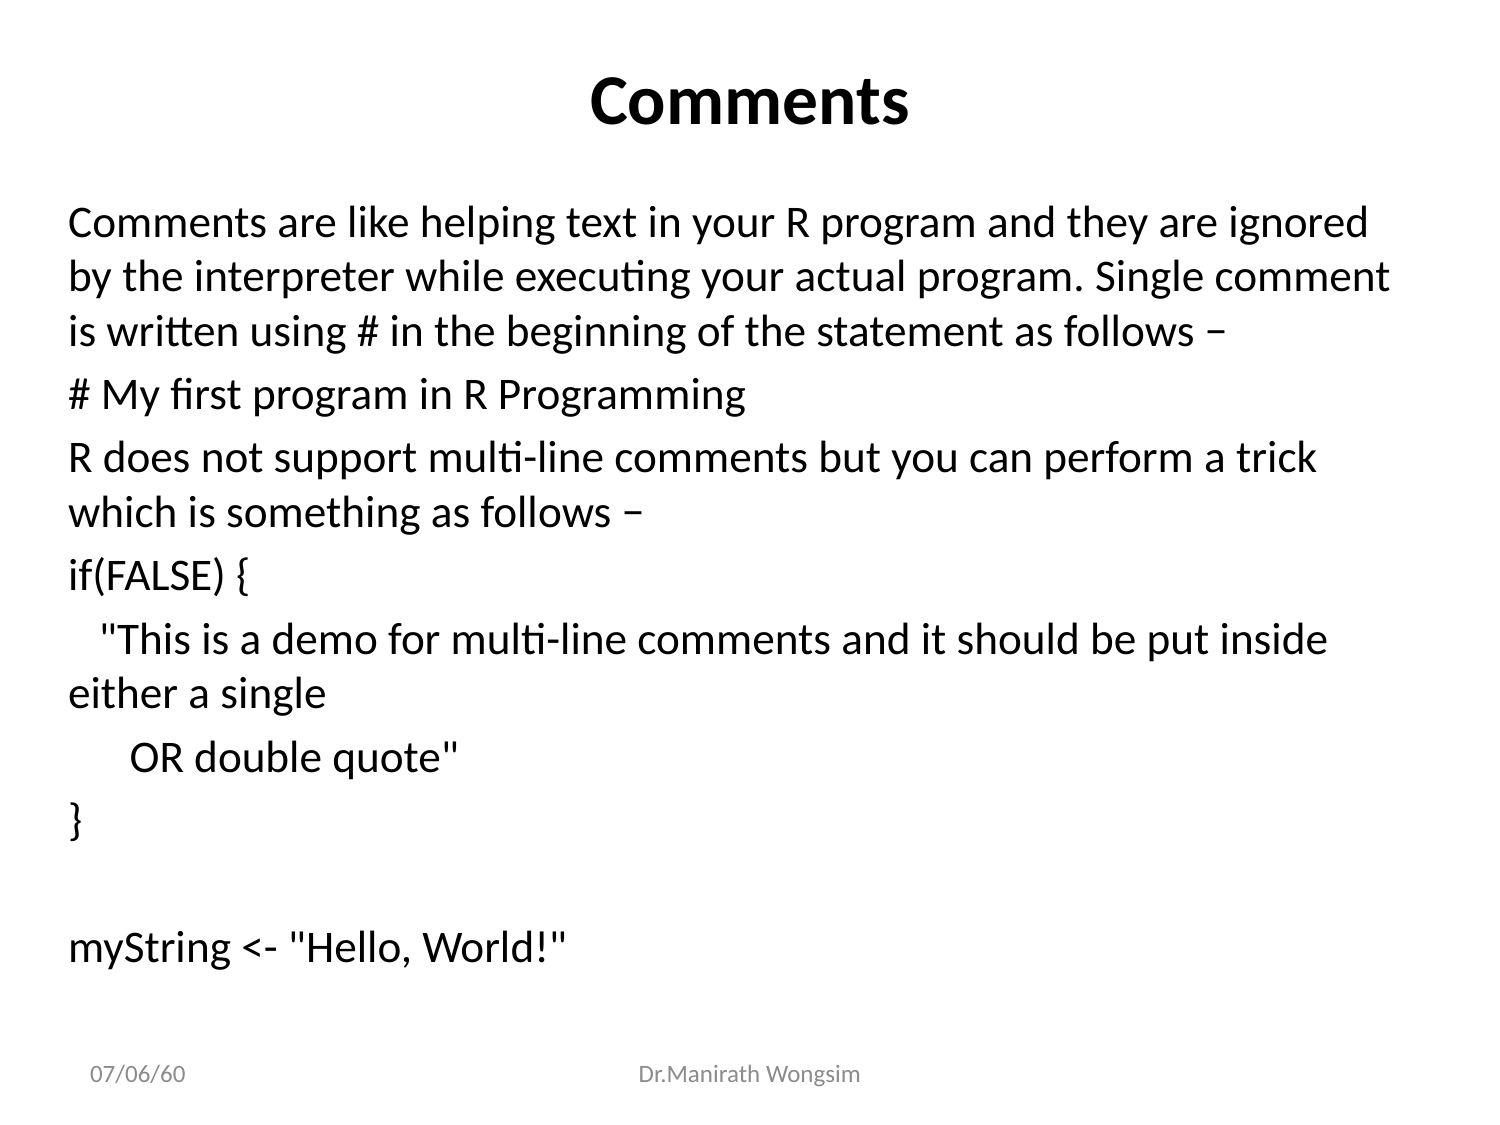

# Comments
Comments are like helping text in your R program and they are ignored by the interpreter while executing your actual program. Single comment is written using # in the beginning of the statement as follows −
# My first program in R Programming
R does not support multi-line comments but you can perform a trick which is something as follows −
if(FALSE) {
   "This is a demo for multi-line comments and it should be put inside either a single
      OR double quote"
}

myString <- "Hello, World!"

07/06/60
Dr.Manirath Wongsim